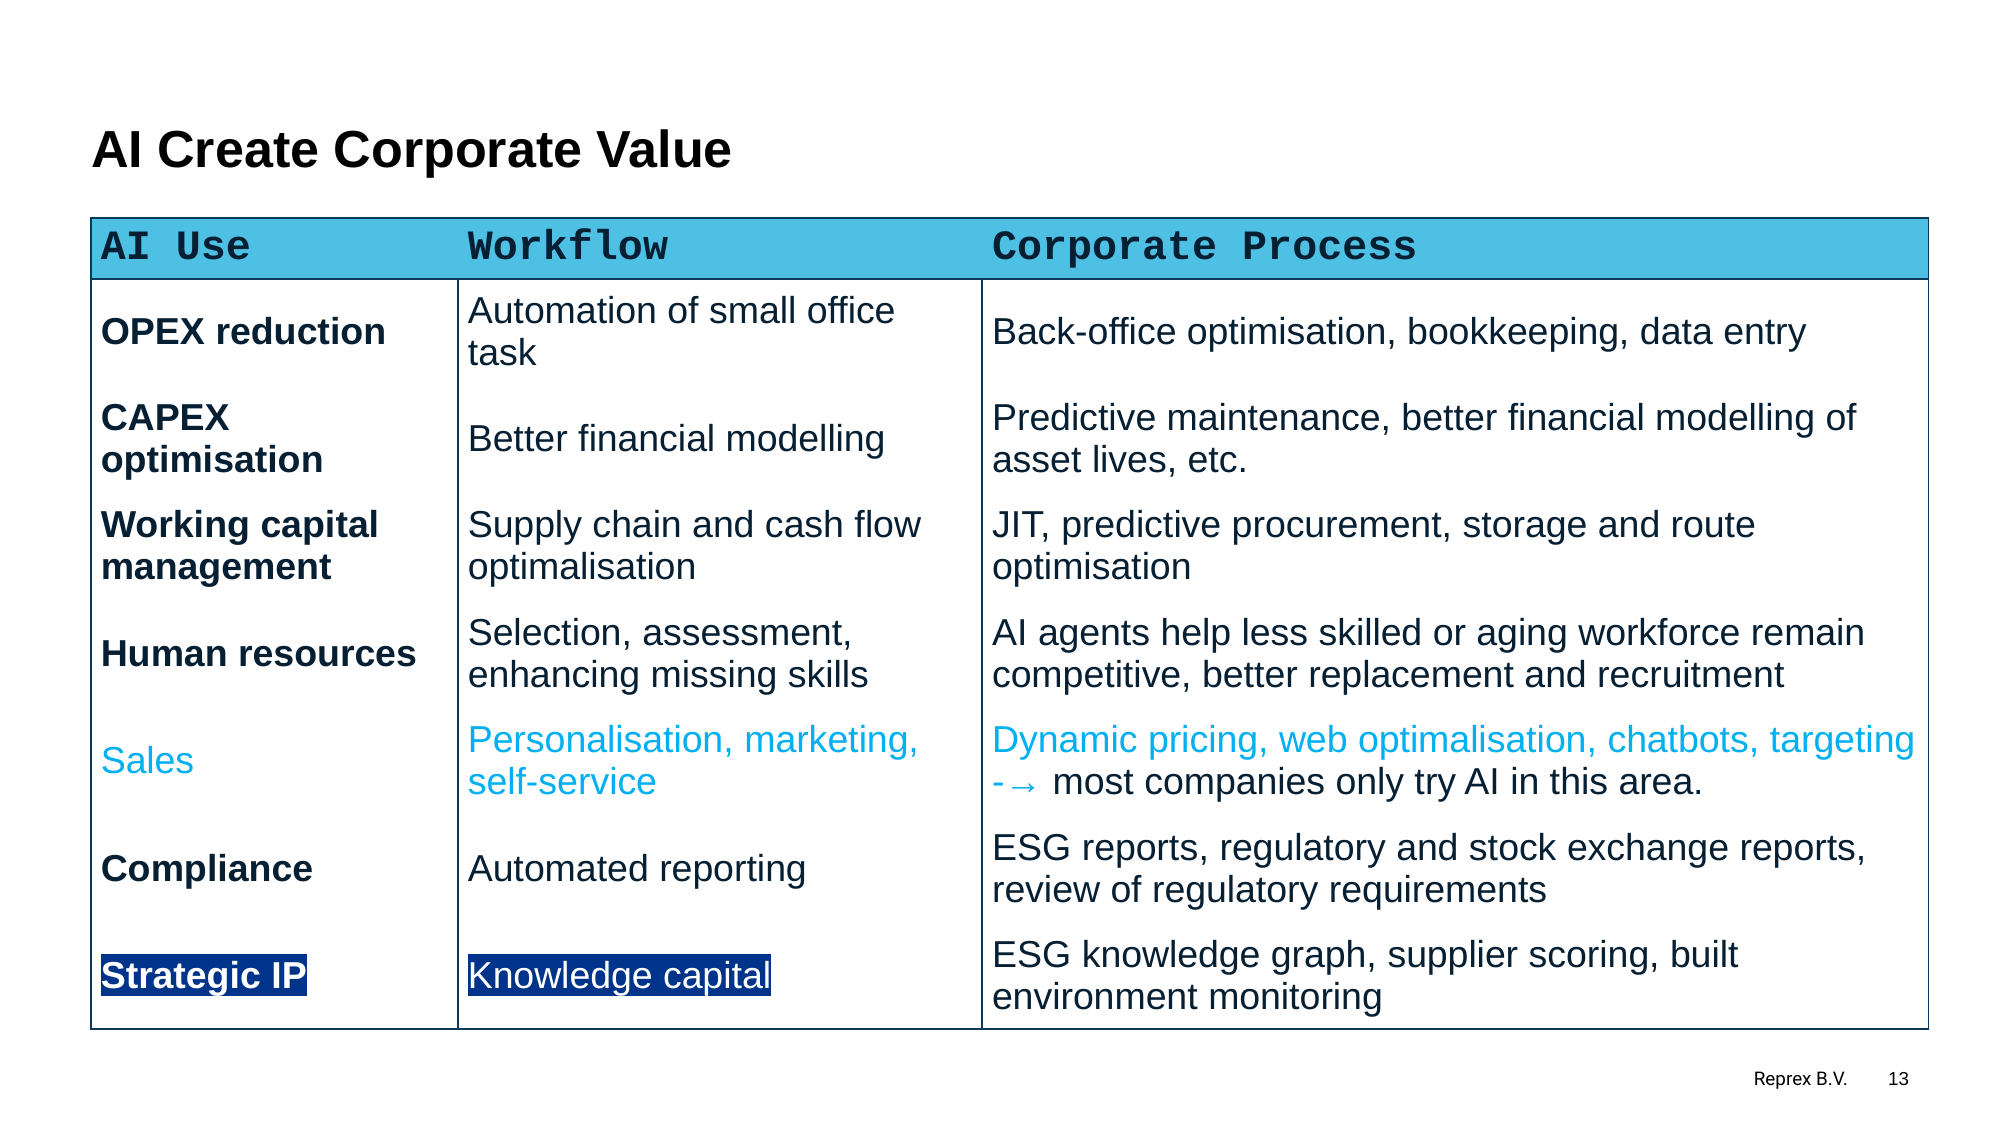

# AI Create Corporate Value
| AI Use | Workflow | Corporate Process |
| --- | --- | --- |
| OPEX reduction | Automation of small office task | Back-office optimisation, bookkeeping, data entry |
| CAPEX optimisation | Better financial modelling | Predictive maintenance, better financial modelling of asset lives, etc. |
| Working capital management | Supply chain and cash flow optimalisation | JIT, predictive procurement, storage and route optimisation |
| Human resources | Selection, assessment, enhancing missing skills | AI agents help less skilled or aging workforce remain competitive, better replacement and recruitment |
| Sales | Personalisation, marketing, self-service | Dynamic pricing, web optimalisation, chatbots, targeting -→ most companies only try AI in this area. |
| Compliance | Automated reporting | ESG reports, regulatory and stock exchange reports, review of regulatory requirements |
| Strategic IP | Knowledge capital | ESG knowledge graph, supplier scoring, built environment monitoring |
|  |
| --- |